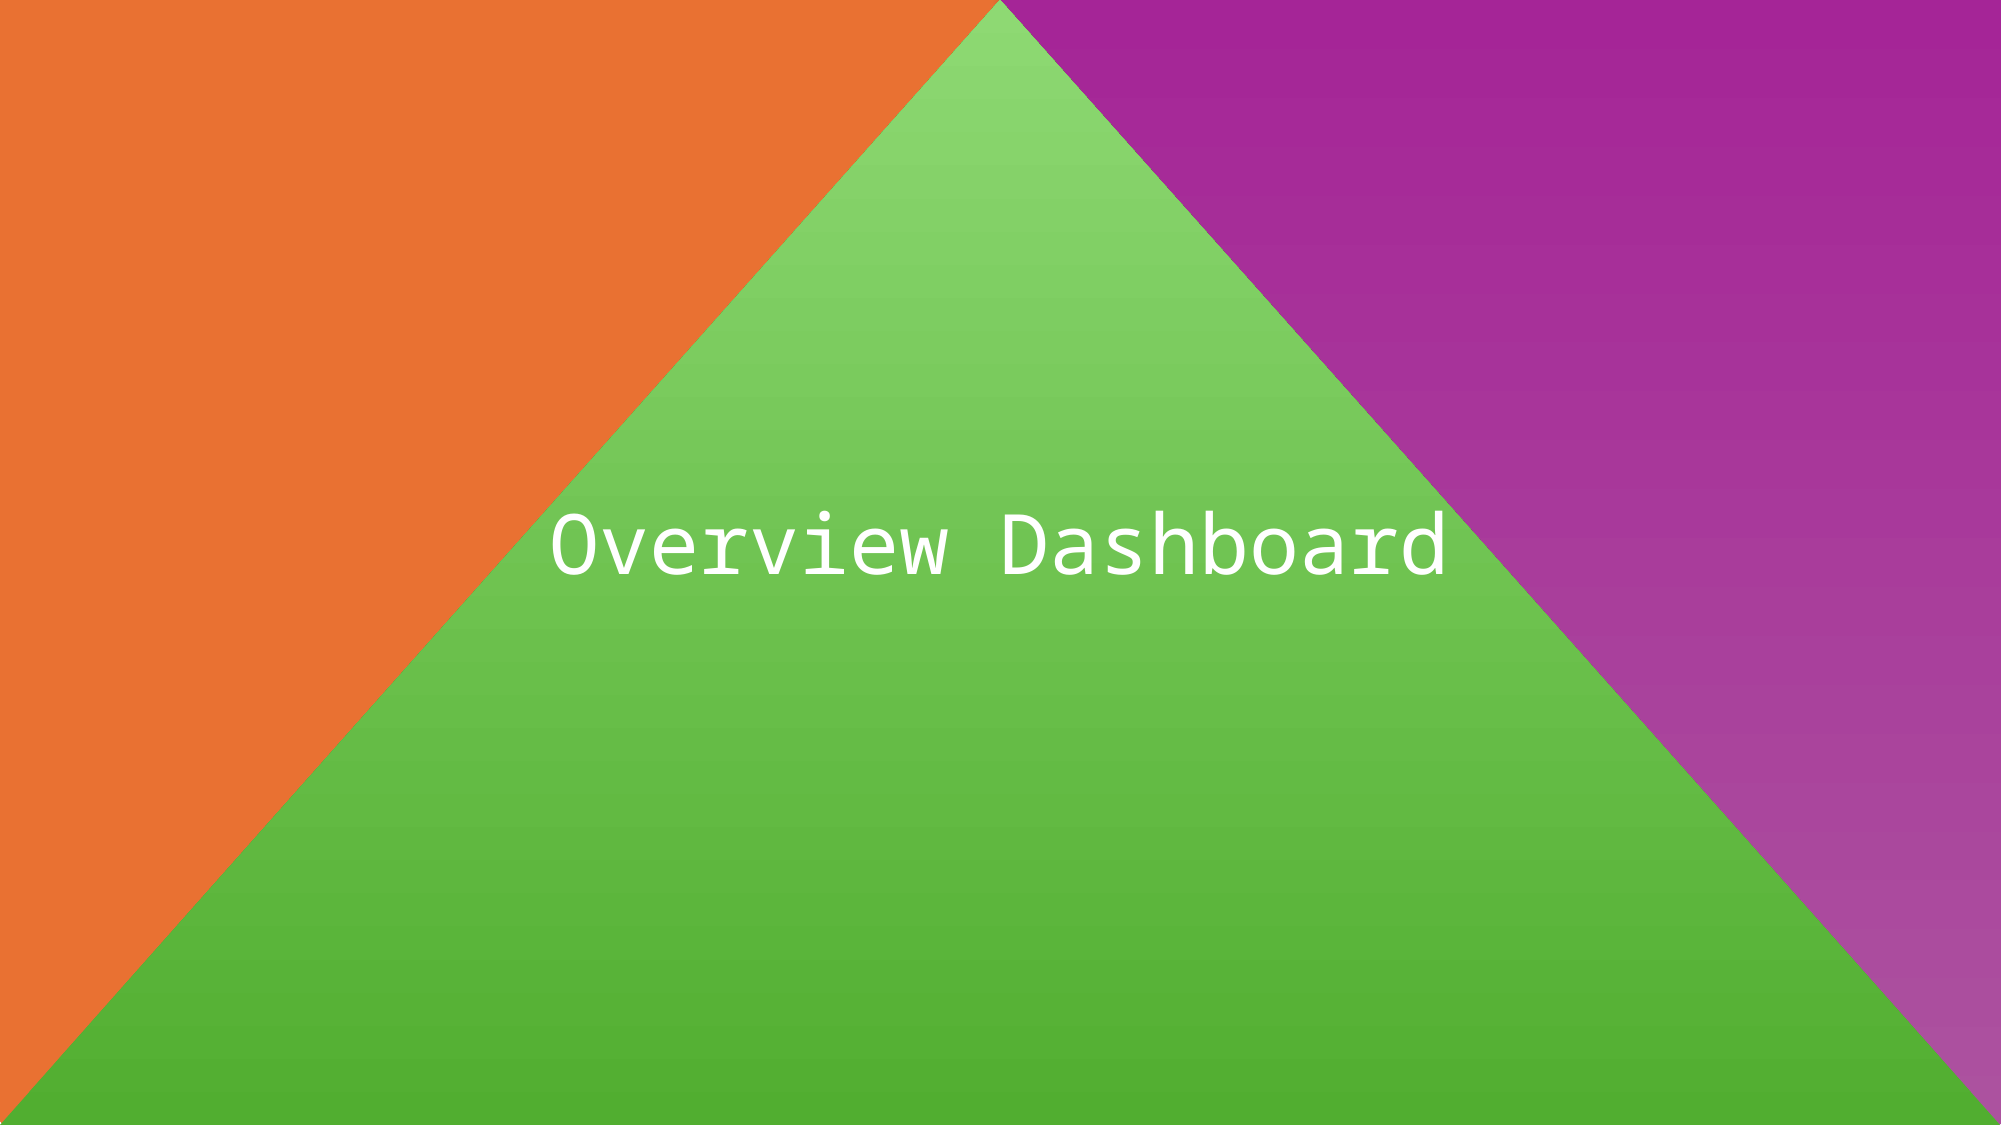

#
Overview Dashboard

MIS Analyst Assessment Dashboard Description